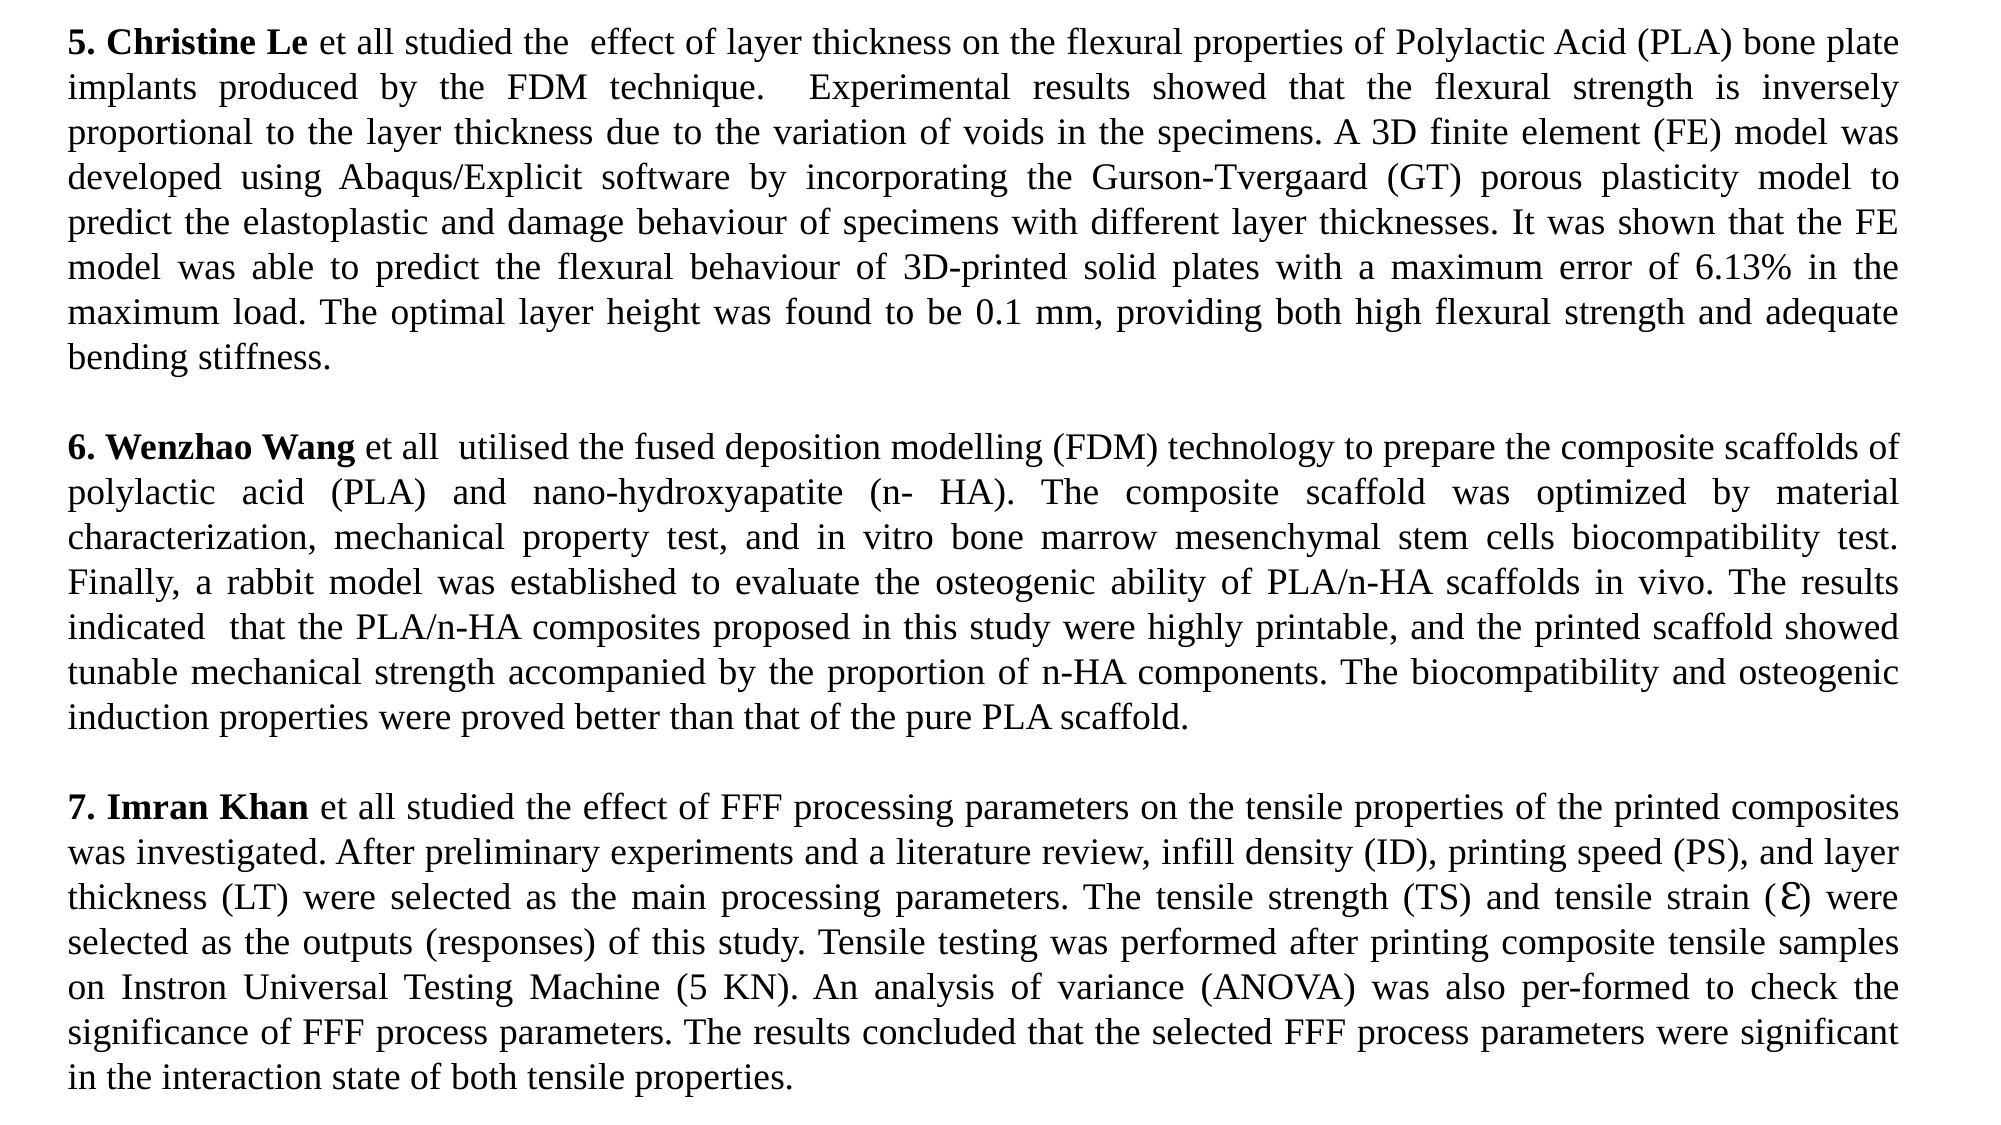

5. Christine Le et all studied the  effect of layer thickness on the flexural properties of Polylactic Acid (PLA) bone plate implants produced by the FDM technique.  Experimental results showed that the flexural strength is inversely proportional to the layer thickness due to the variation of voids in the specimens. A 3D finite element (FE) model was developed using Abaqus/Explicit software by incorporating the Gurson-Tvergaard (GT) porous plasticity model to predict the elastoplastic and damage behaviour of specimens with different layer thicknesses. It was shown that the FE model was able to predict the flexural behaviour of 3D-printed solid plates with a maximum error of 6.13% in the maximum load. The optimal layer height was found to be 0.1 mm, providing both high flexural strength and adequate bending stiffness.

6. Wenzhao Wang et all  utilised the fused deposition modelling (FDM) technology to prepare the composite scaffolds of polylactic acid (PLA) and nano-hydroxyapatite (n- HA). The composite scaffold was optimized by material characterization, mechanical property test, and in vitro bone marrow mesenchymal stem cells biocompatibility test. Finally, a rabbit model was established to evaluate the osteogenic ability of PLA/n-HA scaffolds in vivo. The results indicated  that the PLA/n-HA composites proposed in this study were highly printable, and the printed scaffold showed tunable mechanical strength accompanied by the proportion of n-HA components. The biocompatibility and osteogenic induction properties were proved better than that of the pure PLA scaffold.

7. Imran Khan et all studied the effect of FFF processing parameters on the tensile properties of the printed composites was investigated. After preliminary experiments and a literature review, infill density (ID), printing speed (PS), and layer thickness (LT) were selected as the main processing parameters. The tensile strength (TS) and tensile strain (ℇ) were selected as the outputs (responses) of this study. Tensile testing was performed after printing composite tensile samples on Instron Universal Testing Machine (5 KN). An analysis of variance (ANOVA) was also per-formed to check the significance of FFF process parameters. The results concluded that the selected FFF process parameters were significant in the interaction state of both tensile properties.